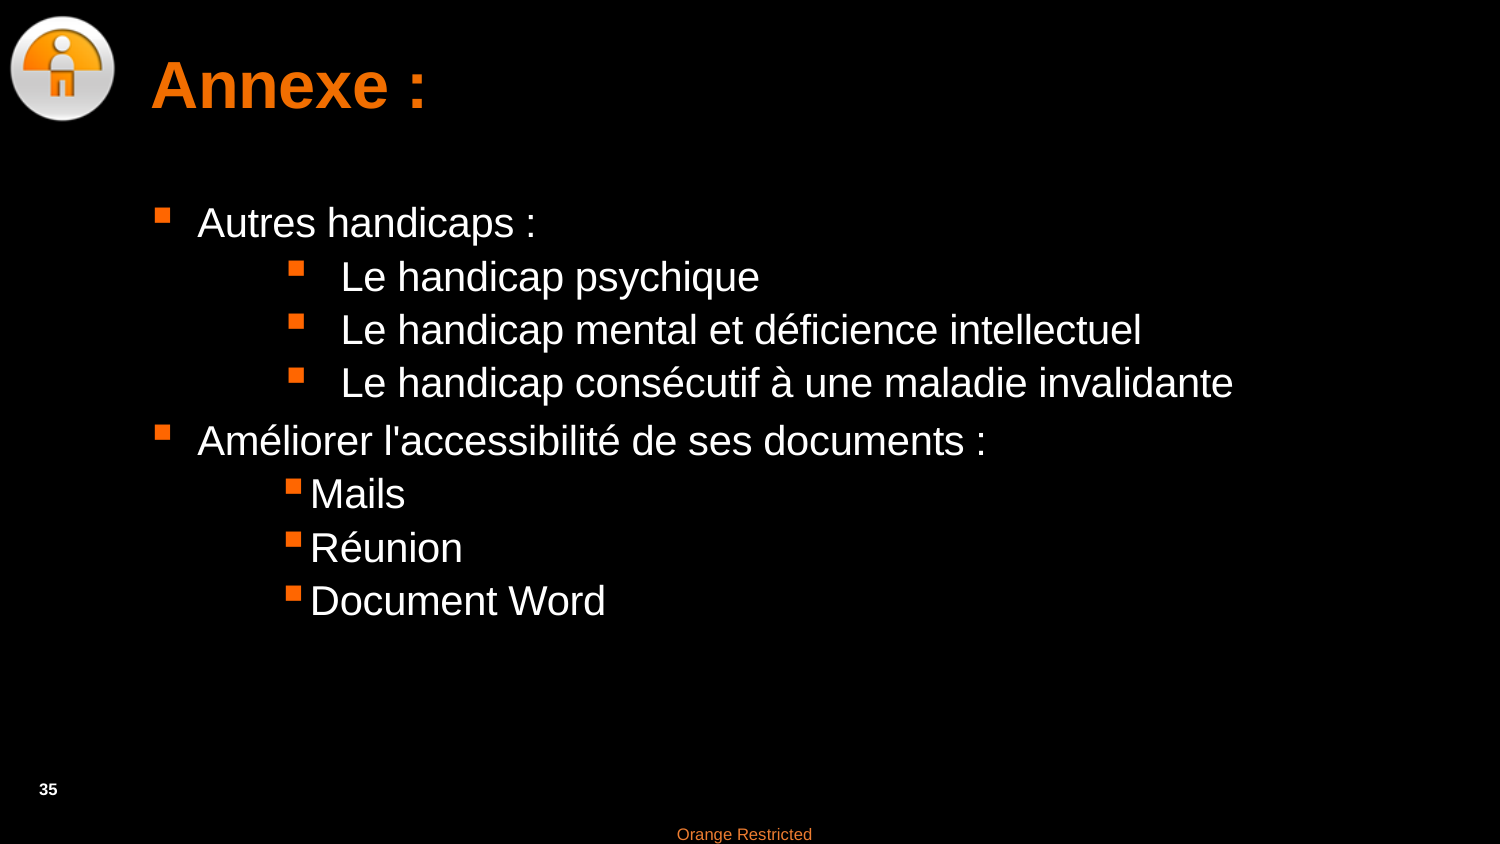

# Annexe :
Autres handicaps :
Le handicap psychique
Le handicap mental et déficience intellectuel
Le handicap consécutif à une maladie invalidante
Améliorer l'accessibilité de ses documents :
Mails
Réunion
Document Word